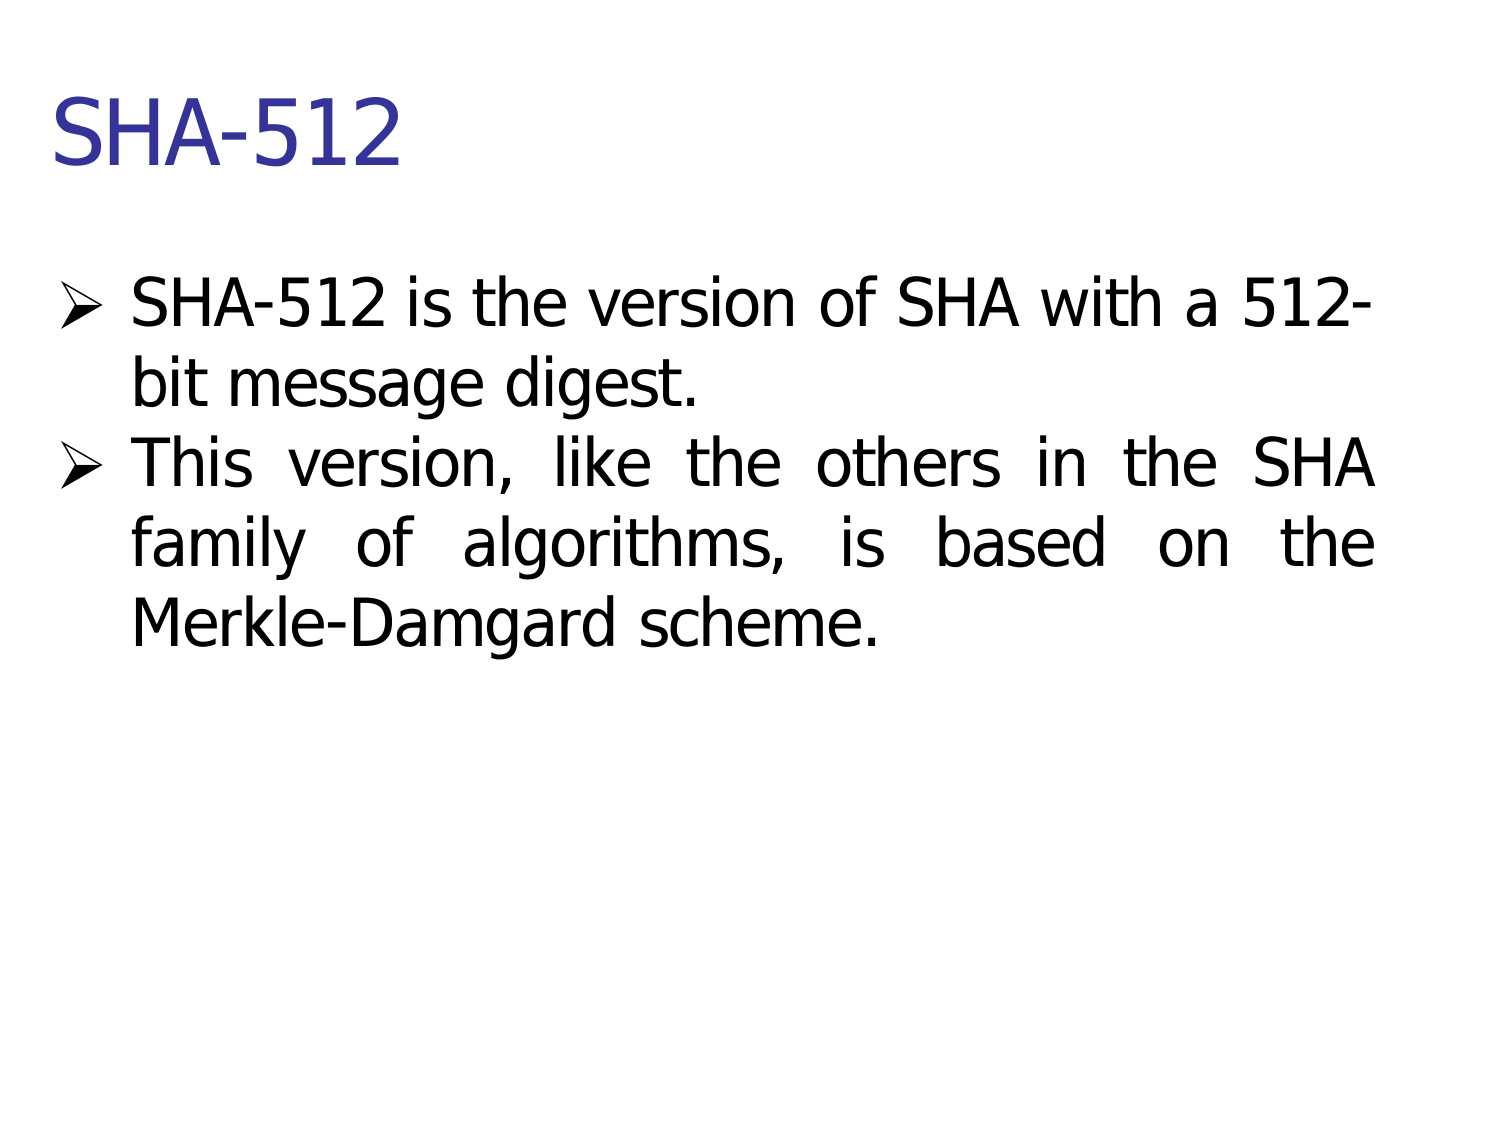

SHA-512
SHA-512 is the version of SHA with a 512-bit message digest.
This version, like the others in the SHA family of algorithms, is based on the Merkle-Damgard scheme.